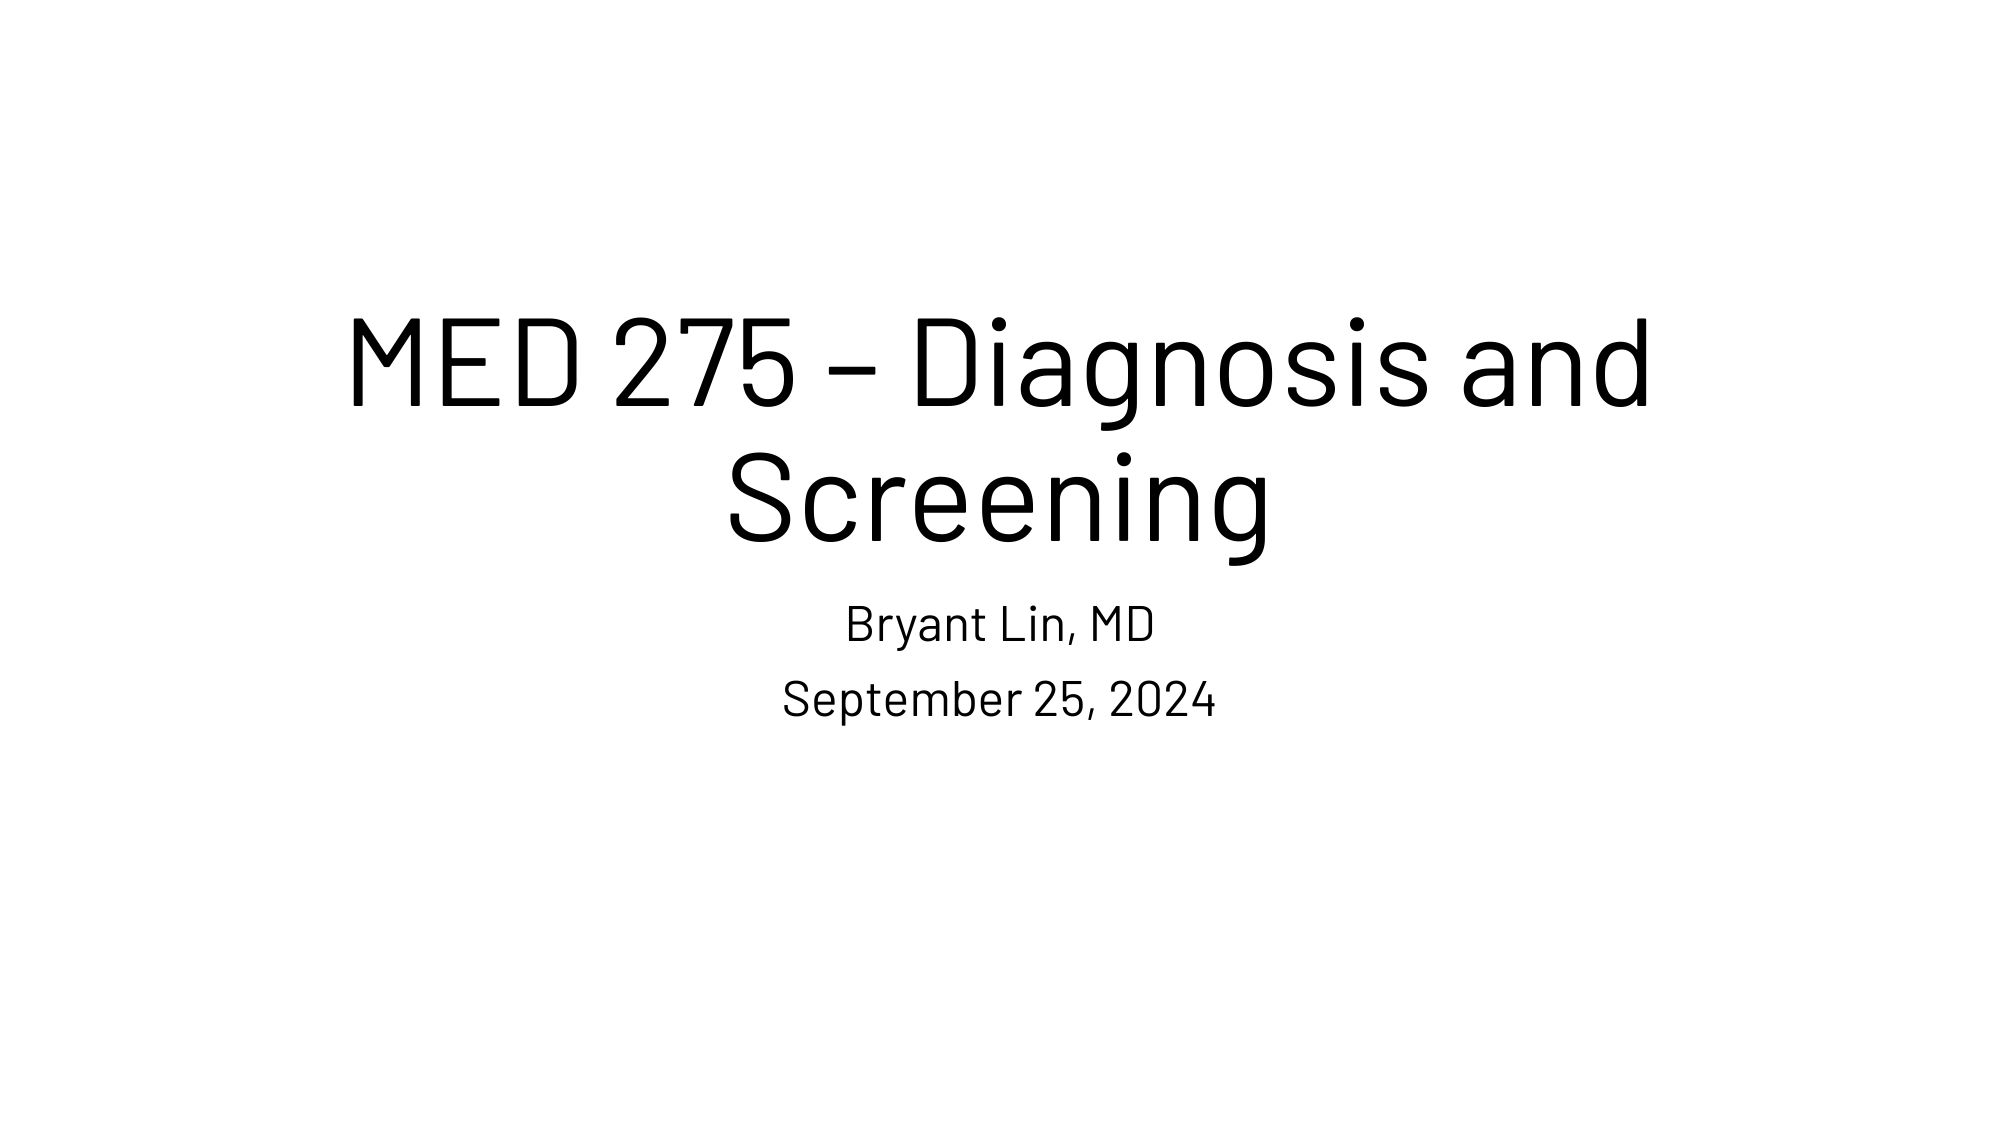

# MED 275 – Diagnosis and Screening
Bryant Lin, MD
September 25, 2024